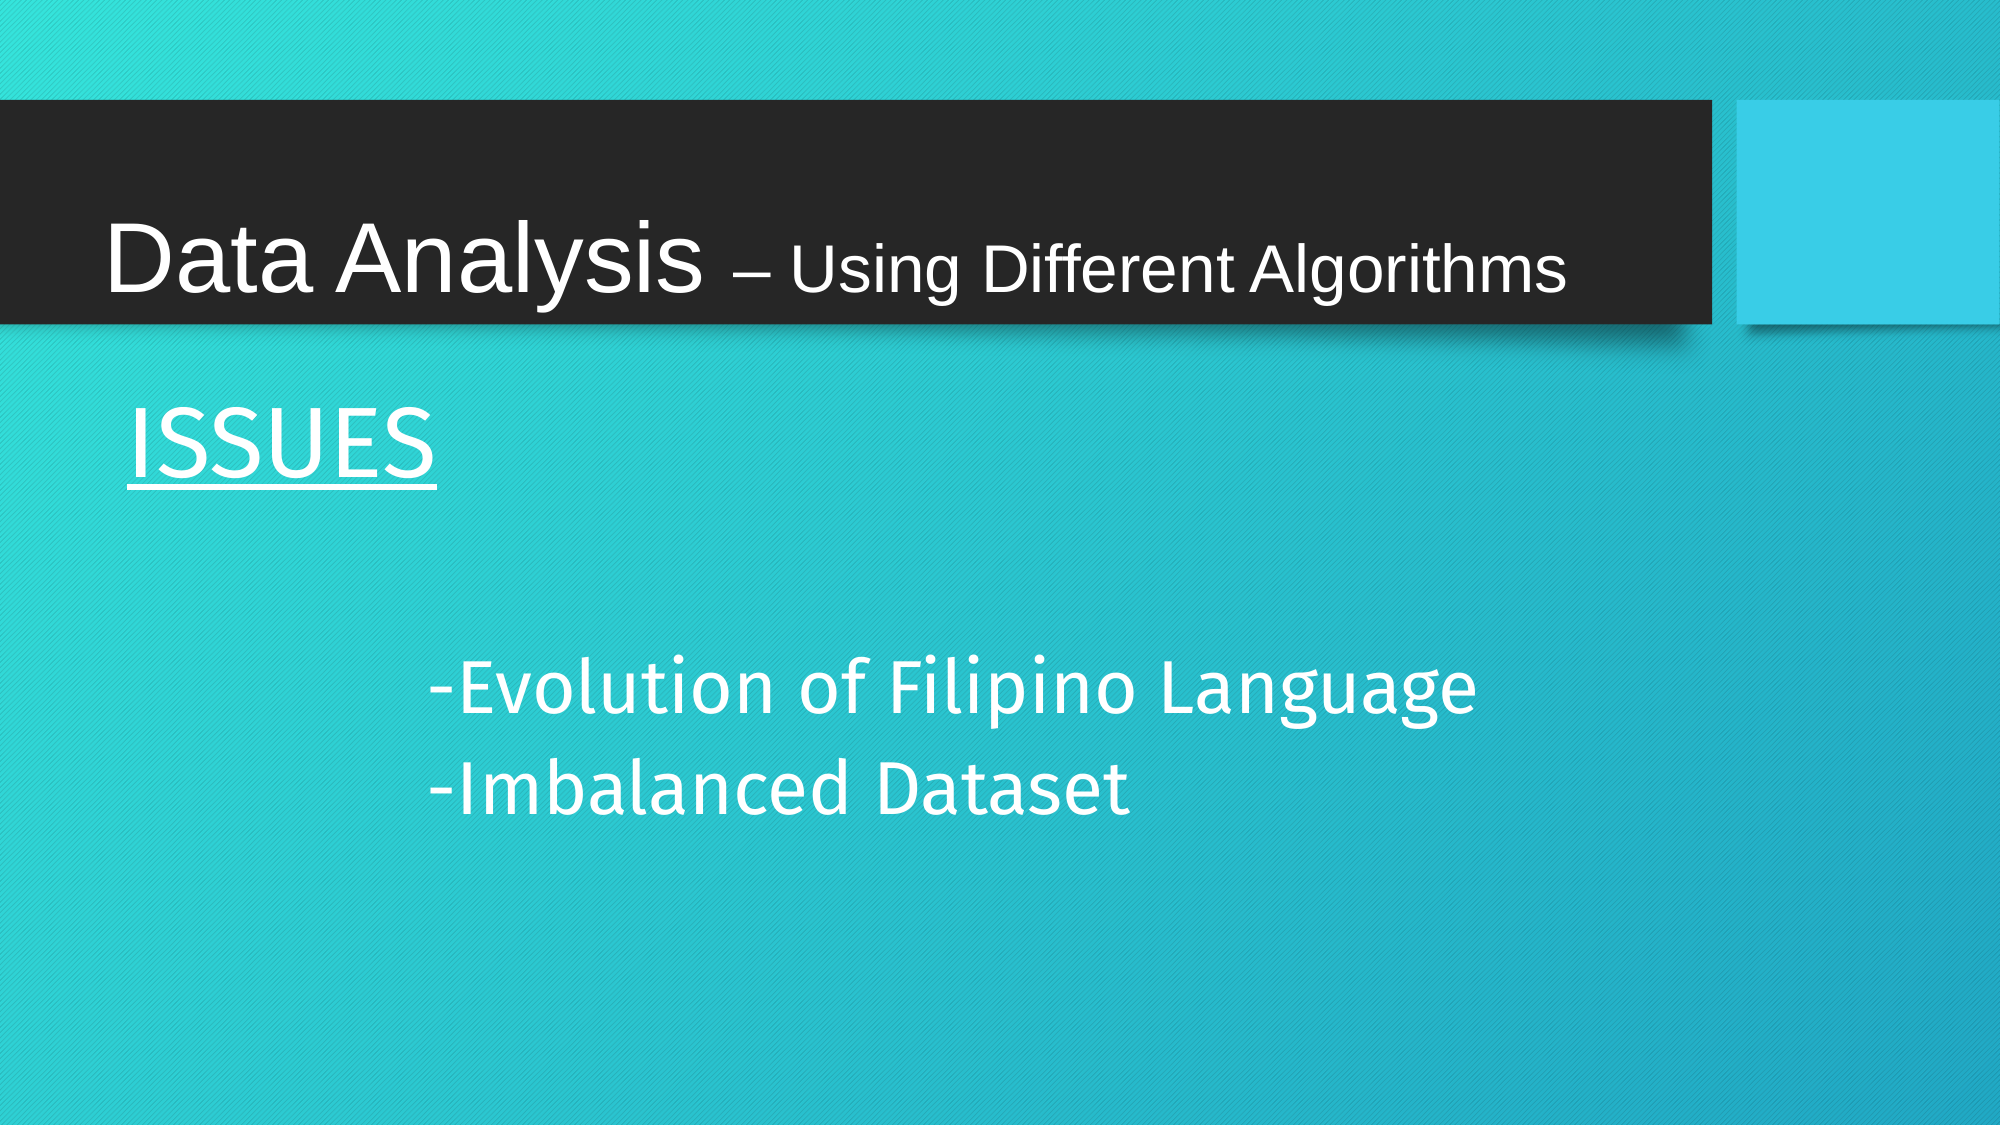

# Data Analysis – Using Different Algorithms
ISSUES

		-Evolution of Filipino Language
		-Imbalanced Dataset